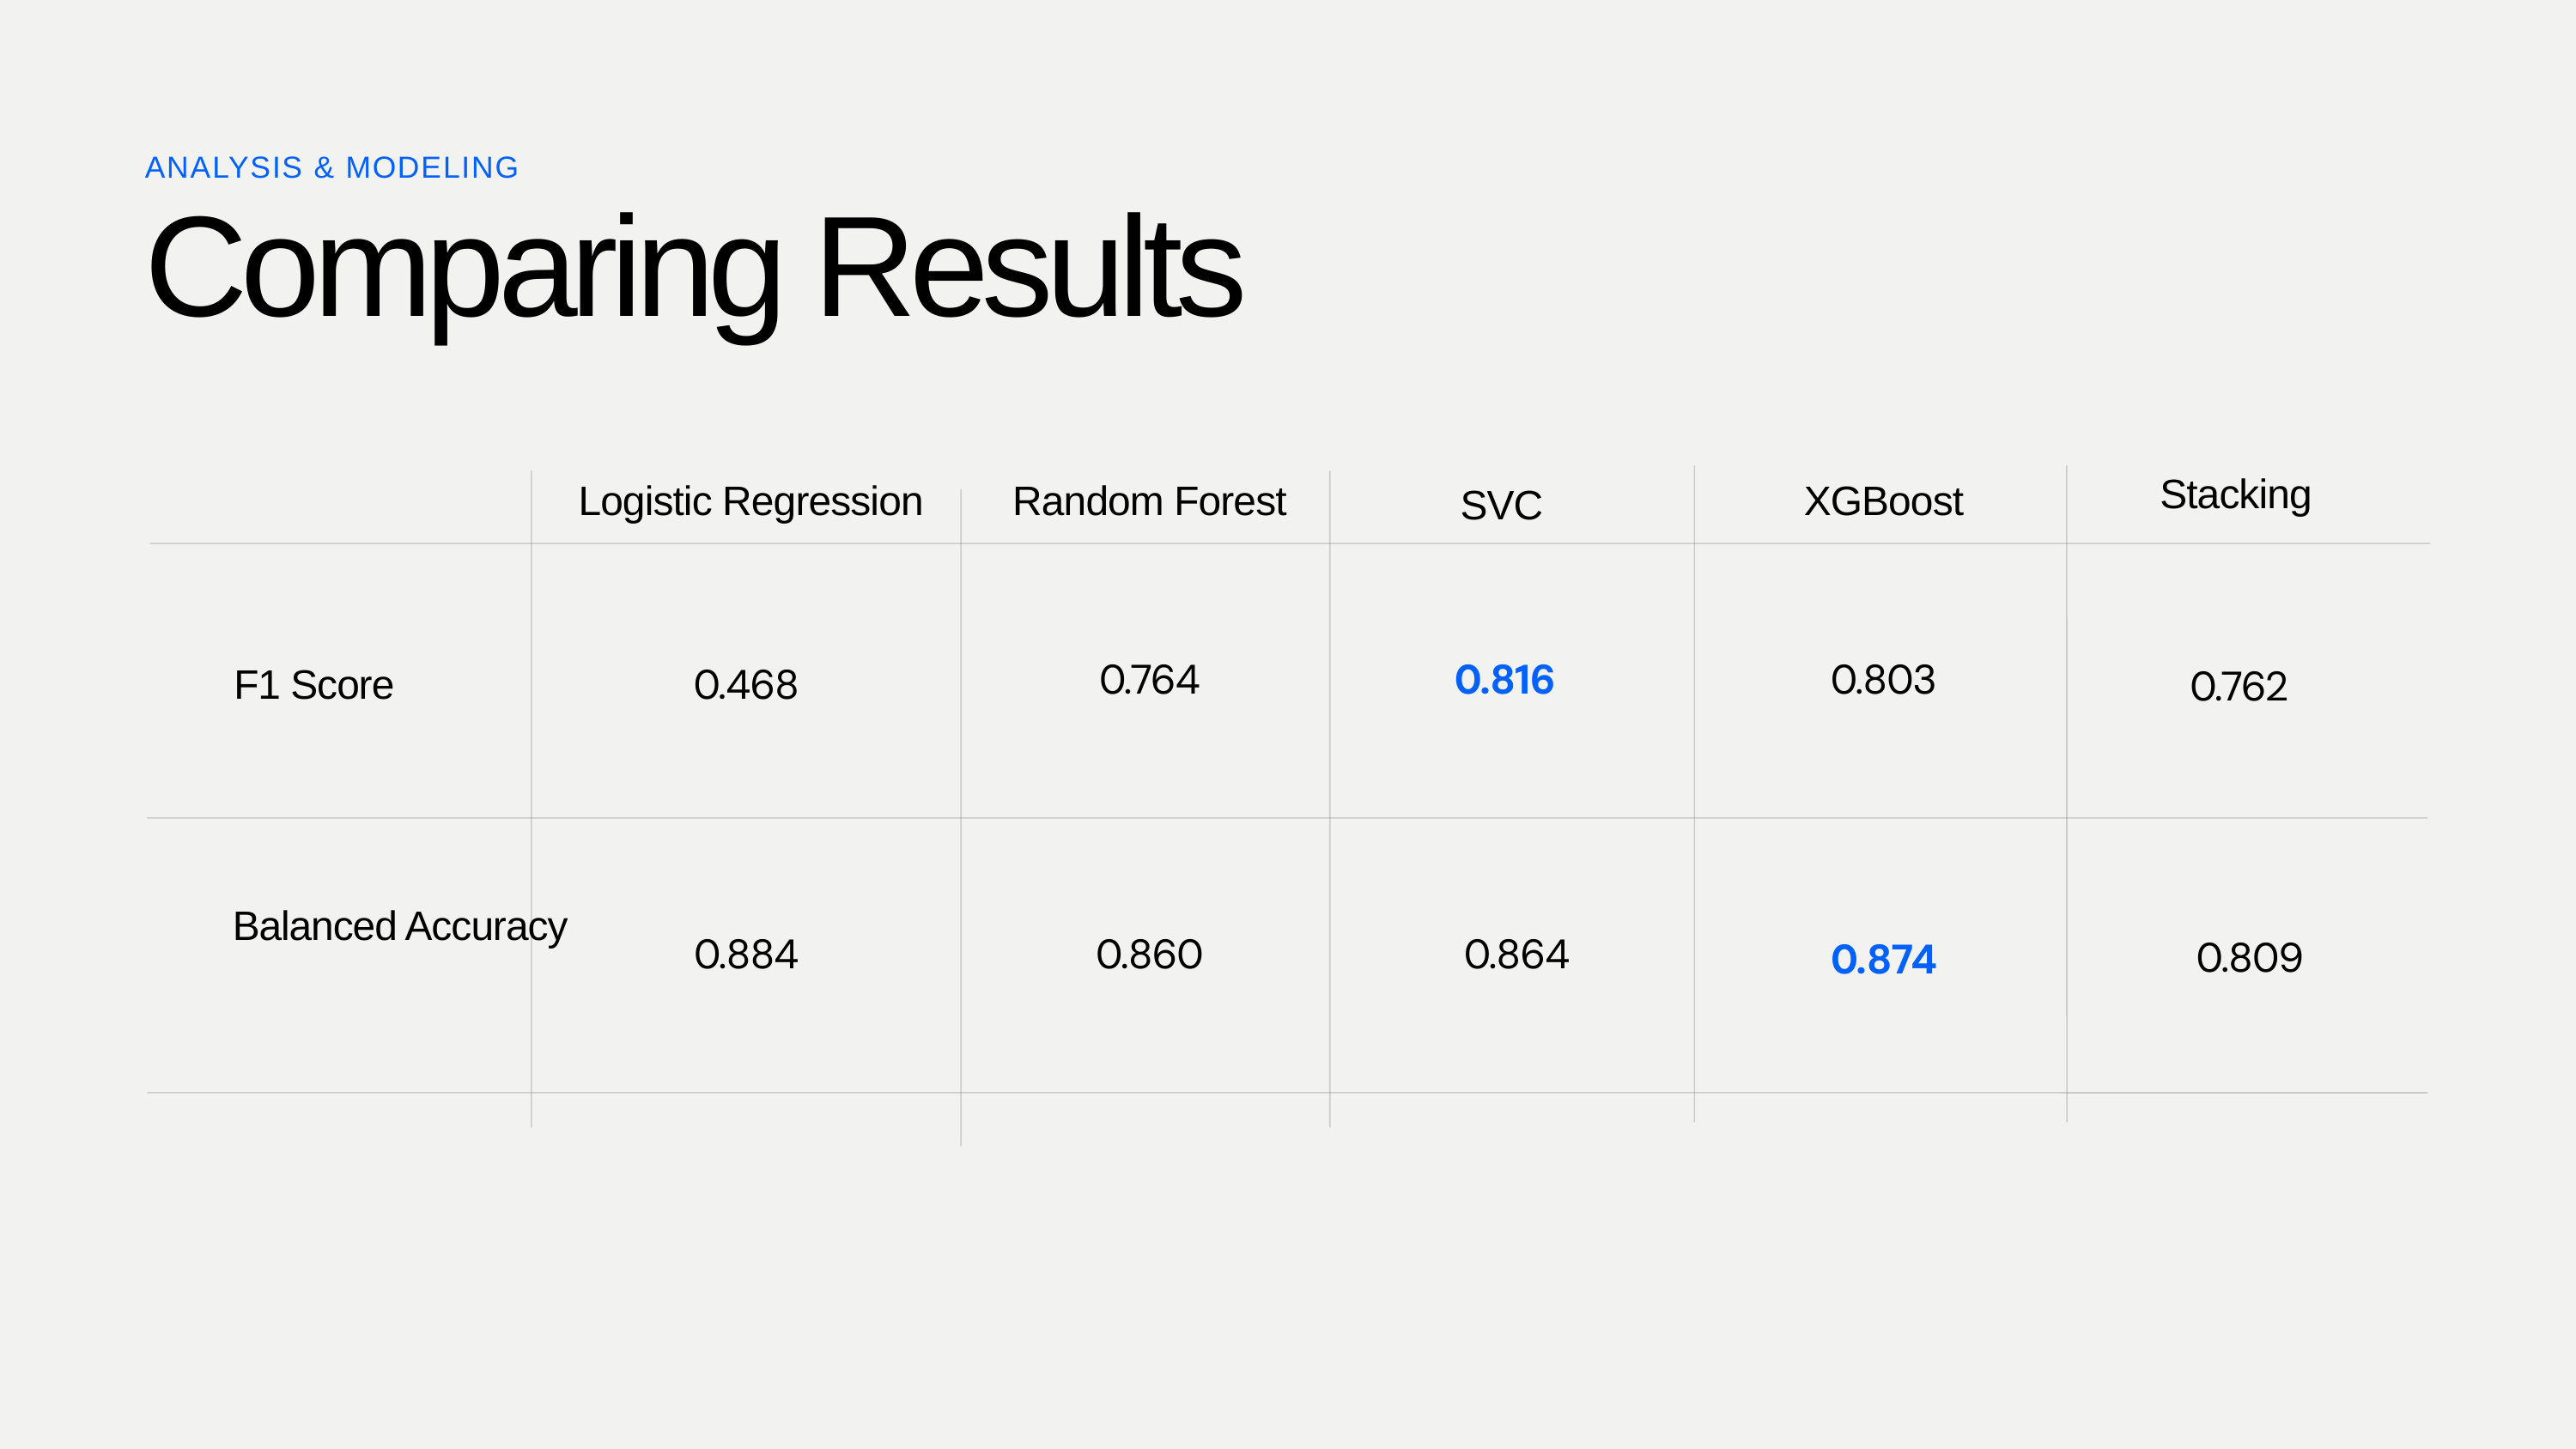

ANALYSIS & MODELING
Comparing Results
Stacking

Logistic Regression
Random Forest
XGBoost
SVC

0.764
0.816
0.803
F1 Score
0.468
0.762

Balanced Accuracy
0.884
0.860
0.864
0.809
0.874